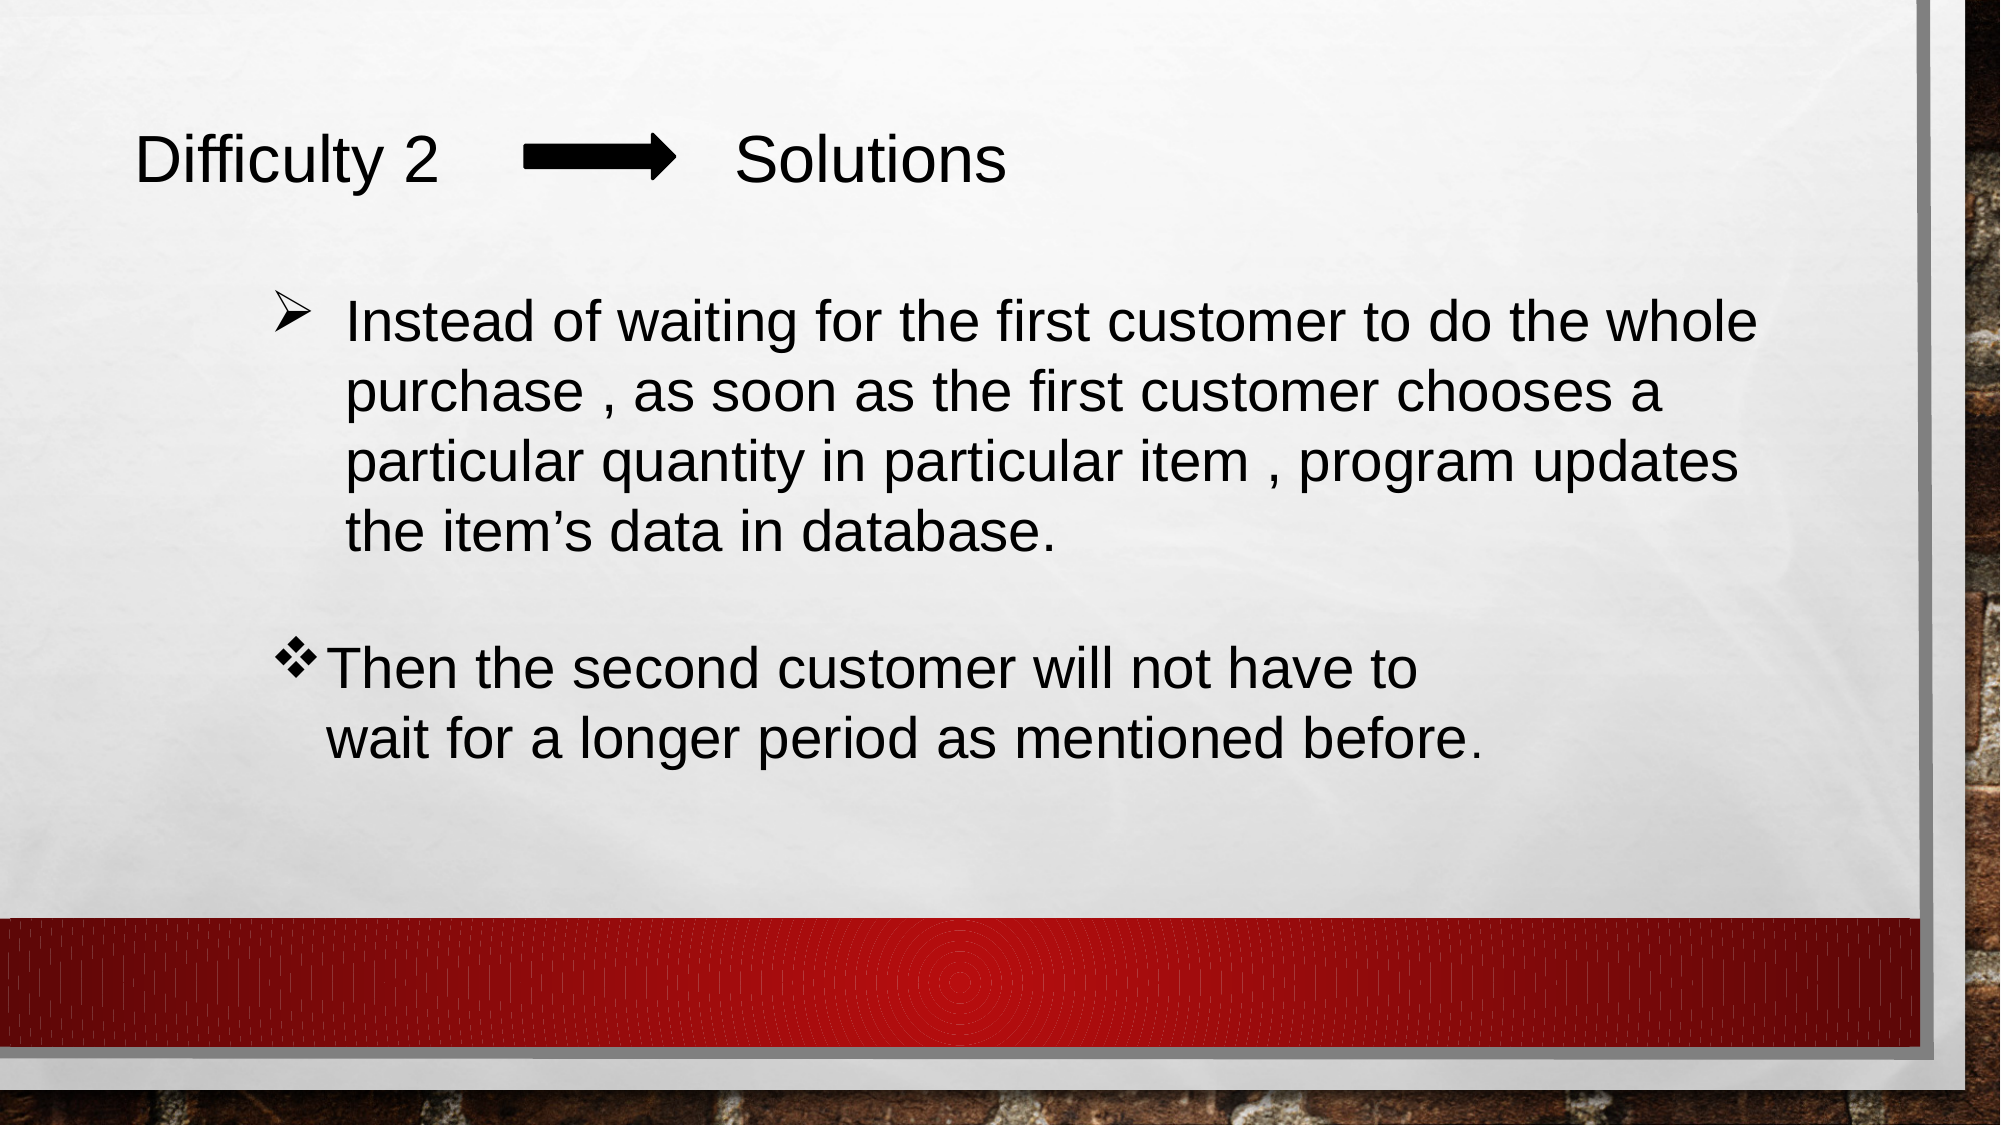

Difficulty 2		Solutions

Instead of waiting for the first customer to do the whole purchase , as soon as the first customer chooses a particular quantity in particular item , program updates the item’s data in database.

Then the second customer will not have to wait for a longer period as mentioned before.